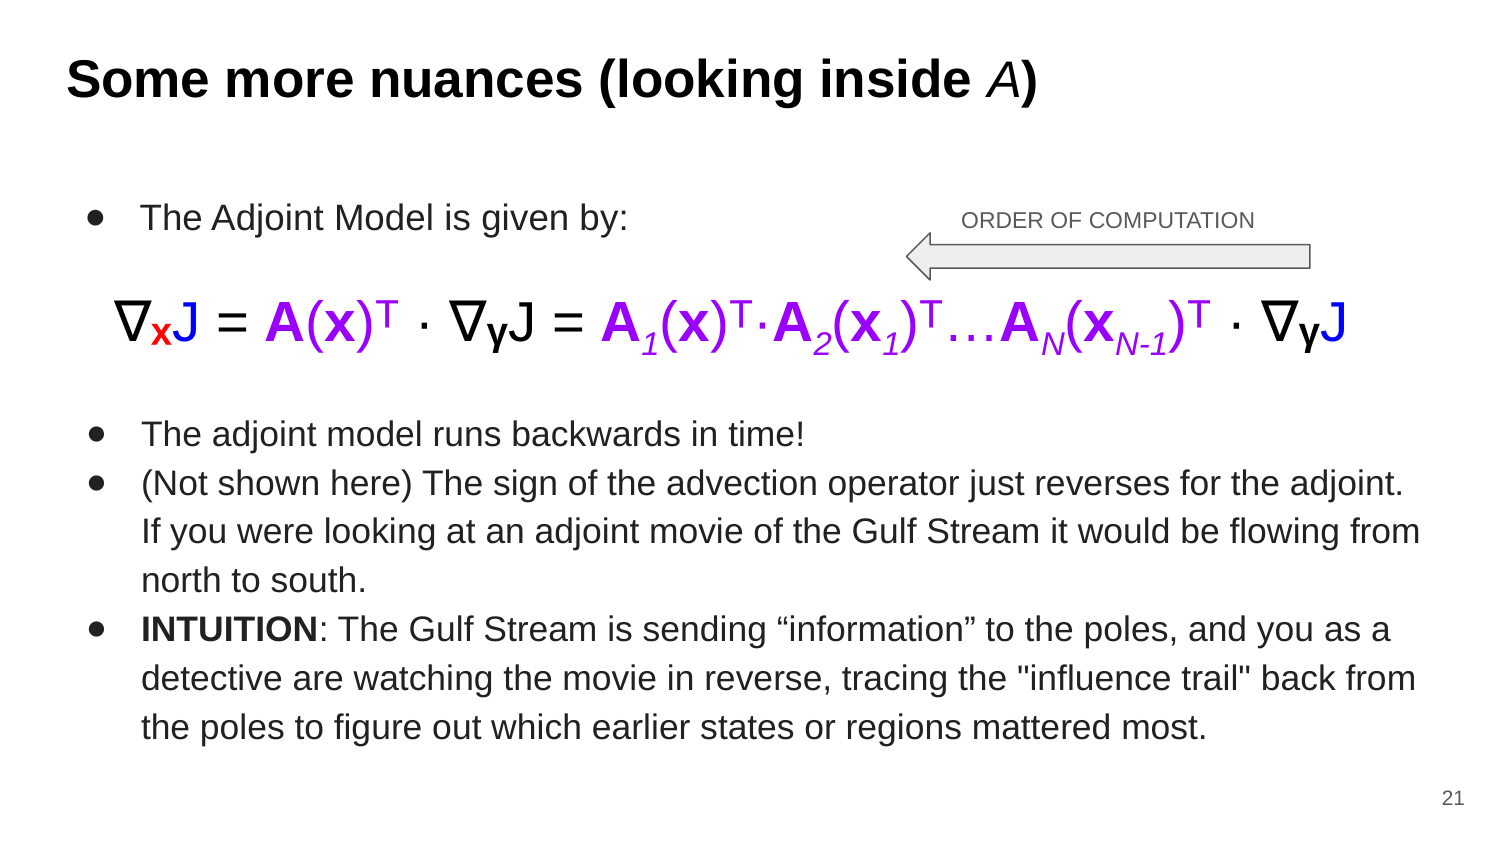

# Some more nuances (looking inside A)
The Adjoint Model is given by:
ORDER OF COMPUTATION

∇ₓJ = A(x)ᵀ · ∇ᵧJ = A1(x)ᵀ·A2(x1)ᵀ…AN(xN-1)ᵀ · ∇ᵧJ
The adjoint model runs backwards in time!
(Not shown here) The sign of the advection operator just reverses for the adjoint. If you were looking at an adjoint movie of the Gulf Stream it would be flowing from north to south.
INTUITION: The Gulf Stream is sending “information” to the poles, and you as a detective are watching the movie in reverse, tracing the "influence trail" back from the poles to figure out which earlier states or regions mattered most.
21